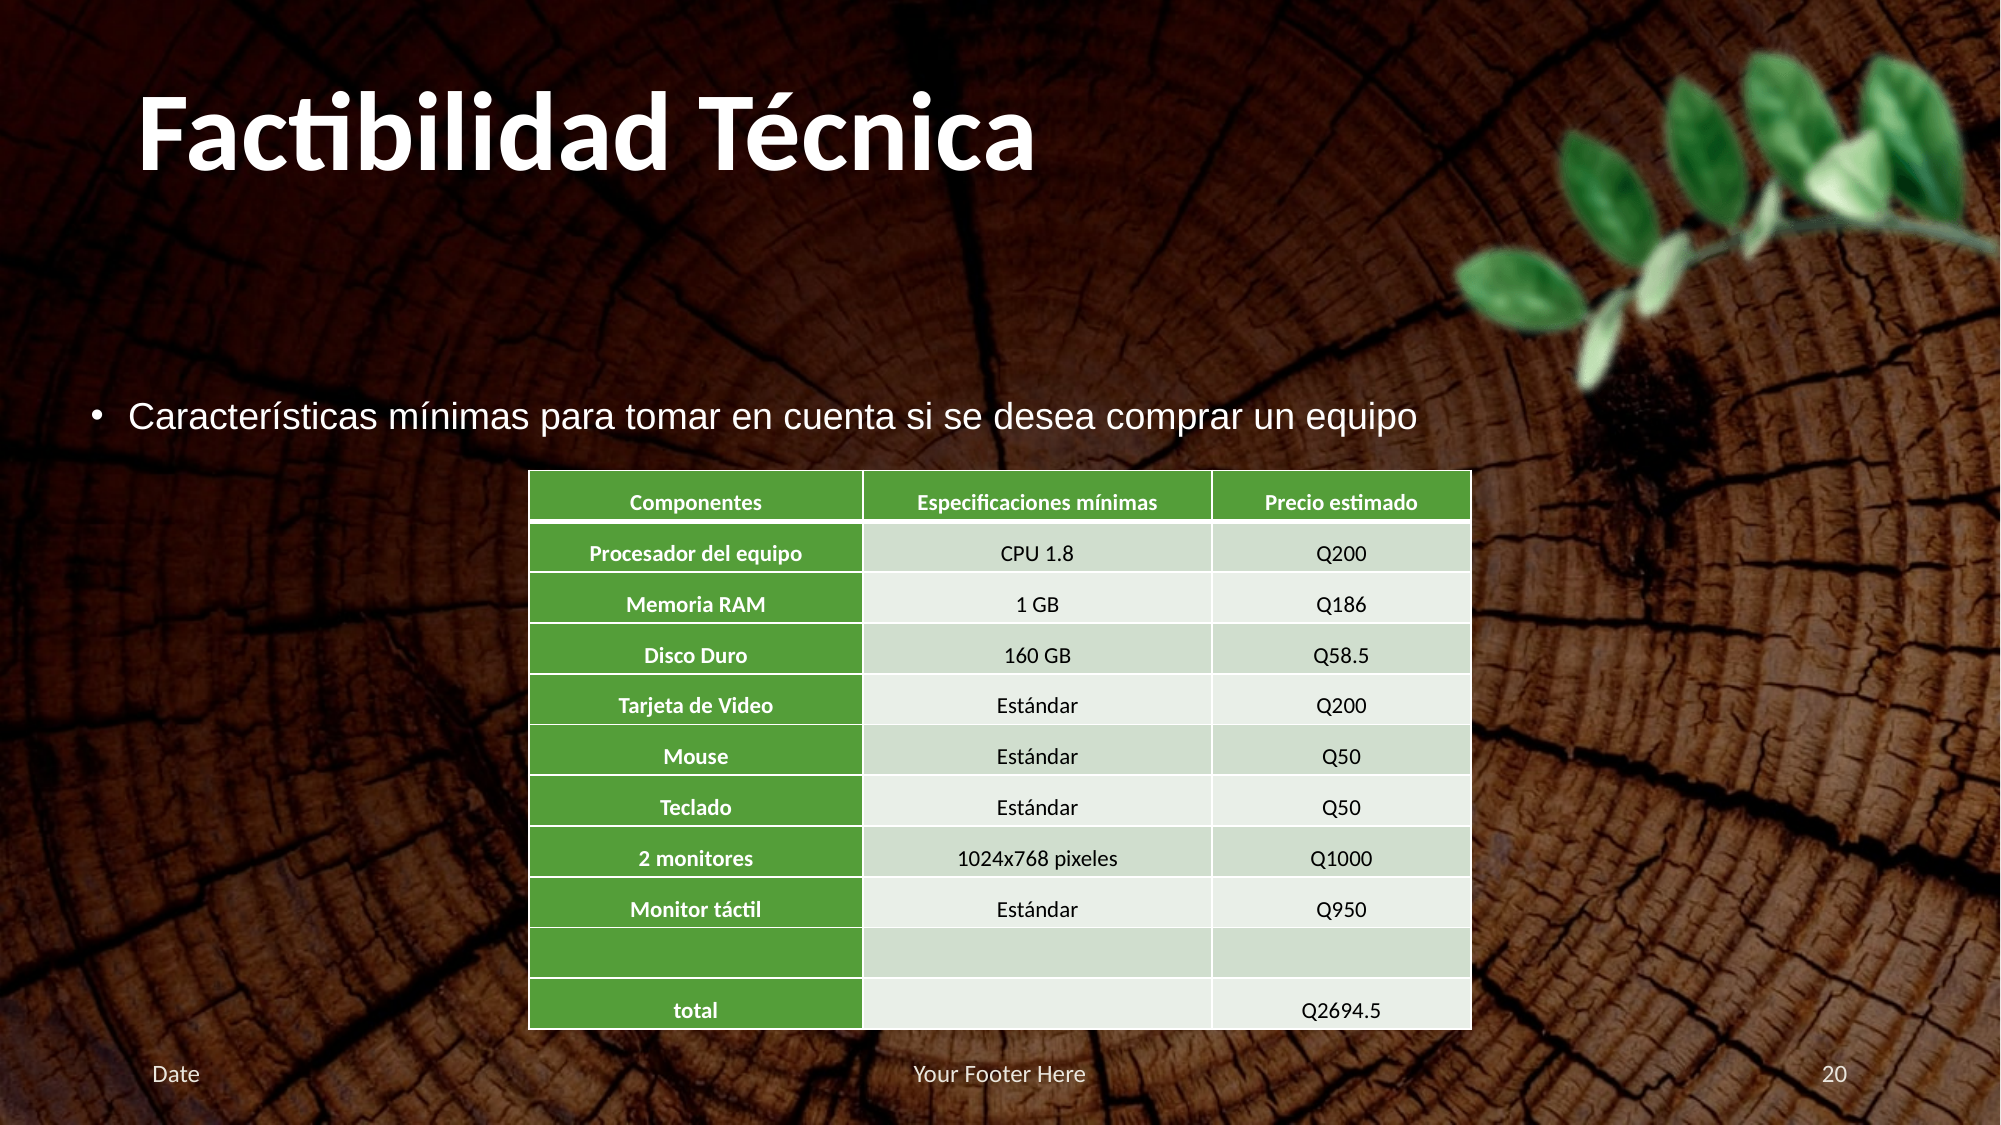

# Factibilidad Técnica
Características mínimas para tomar en cuenta si se desea comprar un equipo

| Componentes | Especificaciones mínimas | Precio estimado |
| --- | --- | --- |
| Procesador del equipo | CPU 1.8 | Q200 |
| Memoria RAM | 1 GB | Q186 |
| Disco Duro | 160 GB | Q58.5 |
| Tarjeta de Video | Estándar | Q200 |
| Mouse | Estándar | Q50 |
| Teclado | Estándar | Q50 |
| 2 monitores | 1024x768 pixeles | Q1000 |
| Monitor táctil | Estándar | Q950 |
|  |  |  |
| total |  | Q2694.5 |
Date
Your Footer Here
20